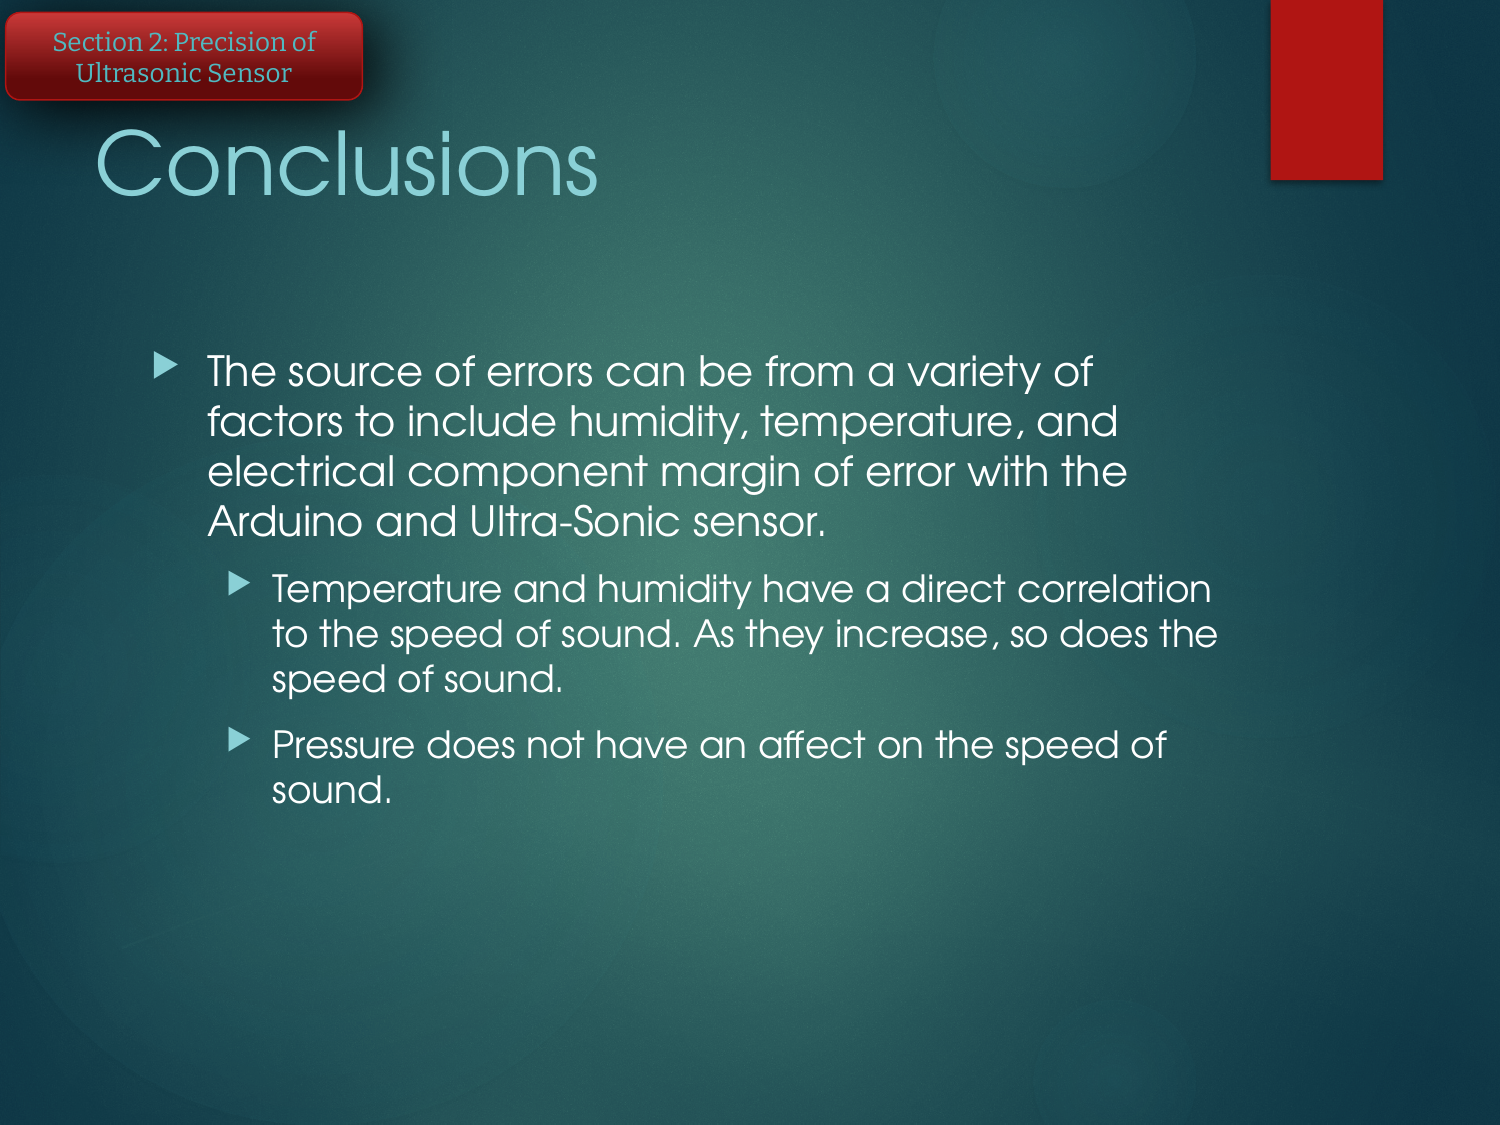

Section 2: Precision of Ultrasonic Sensor
# Conclusions
The source of errors can be from a variety of factors to include humidity, temperature, and electrical component margin of error with the Arduino and Ultra-Sonic sensor.
Temperature and humidity have a direct correlation to the speed of sound. As they increase, so does the speed of sound.
Pressure does not have an affect on the speed of sound.